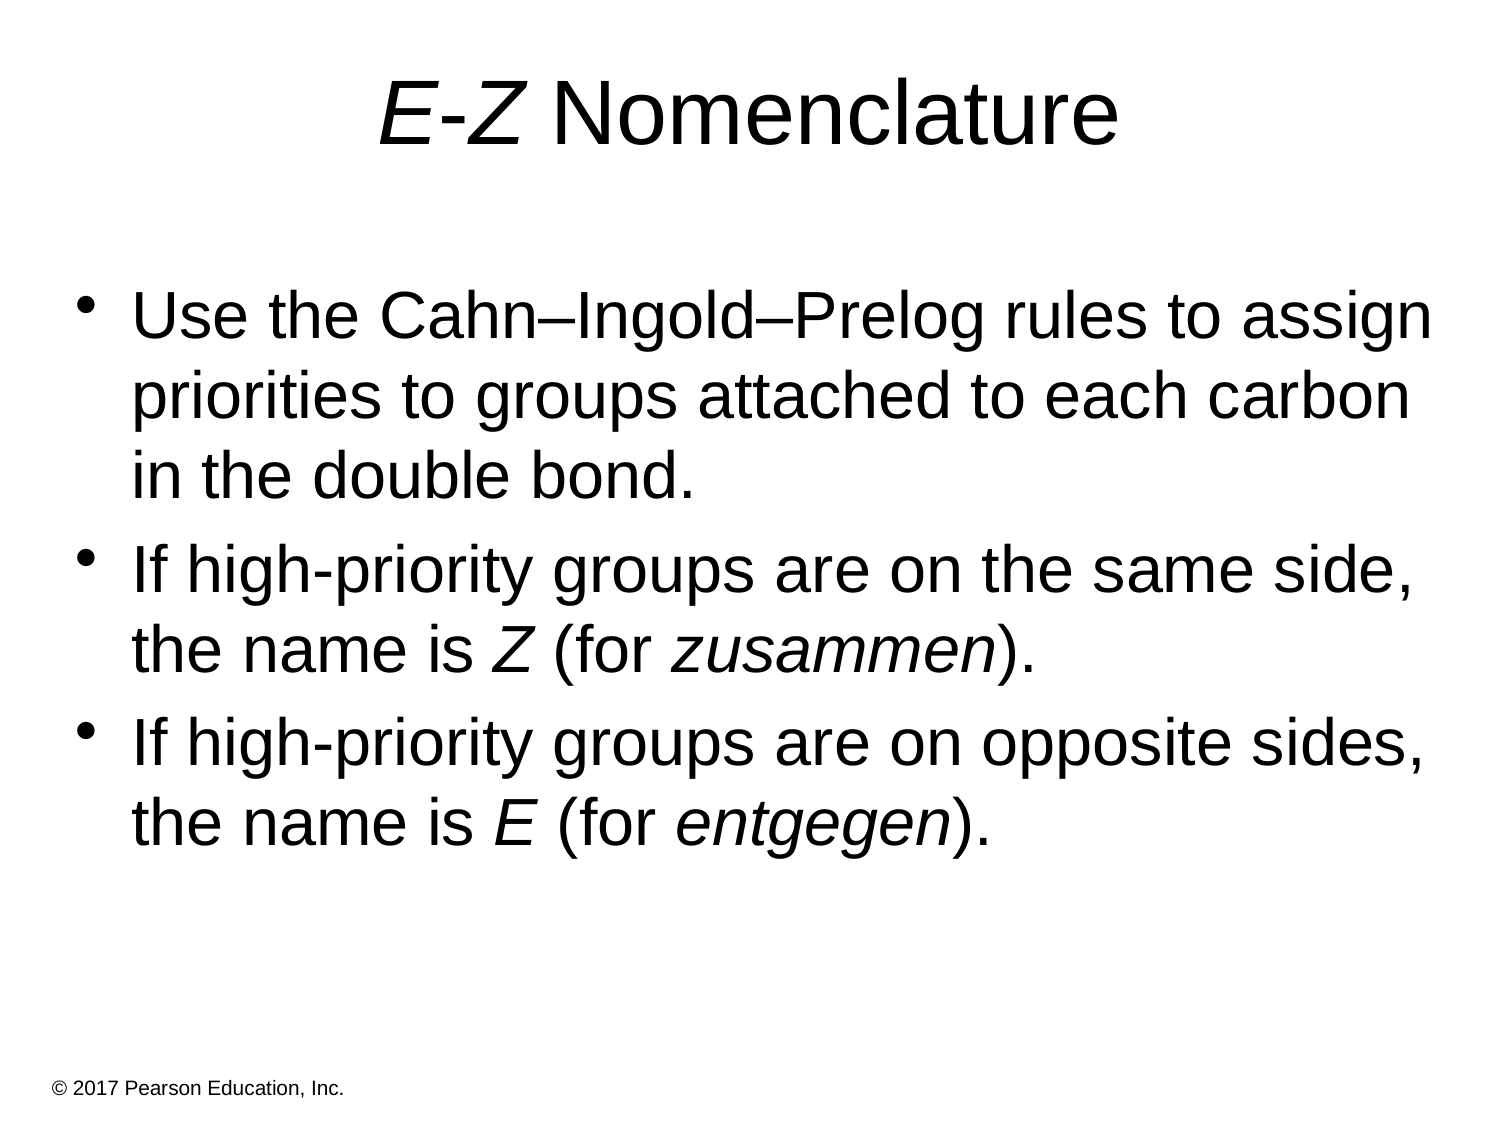

# E-Z Nomenclature
Use the Cahn–Ingold–Prelog rules to assign priorities to groups attached to each carbon in the double bond.
If high-priority groups are on the same side, the name is Z (for zusammen).
If high-priority groups are on opposite sides, the name is E (for entgegen).